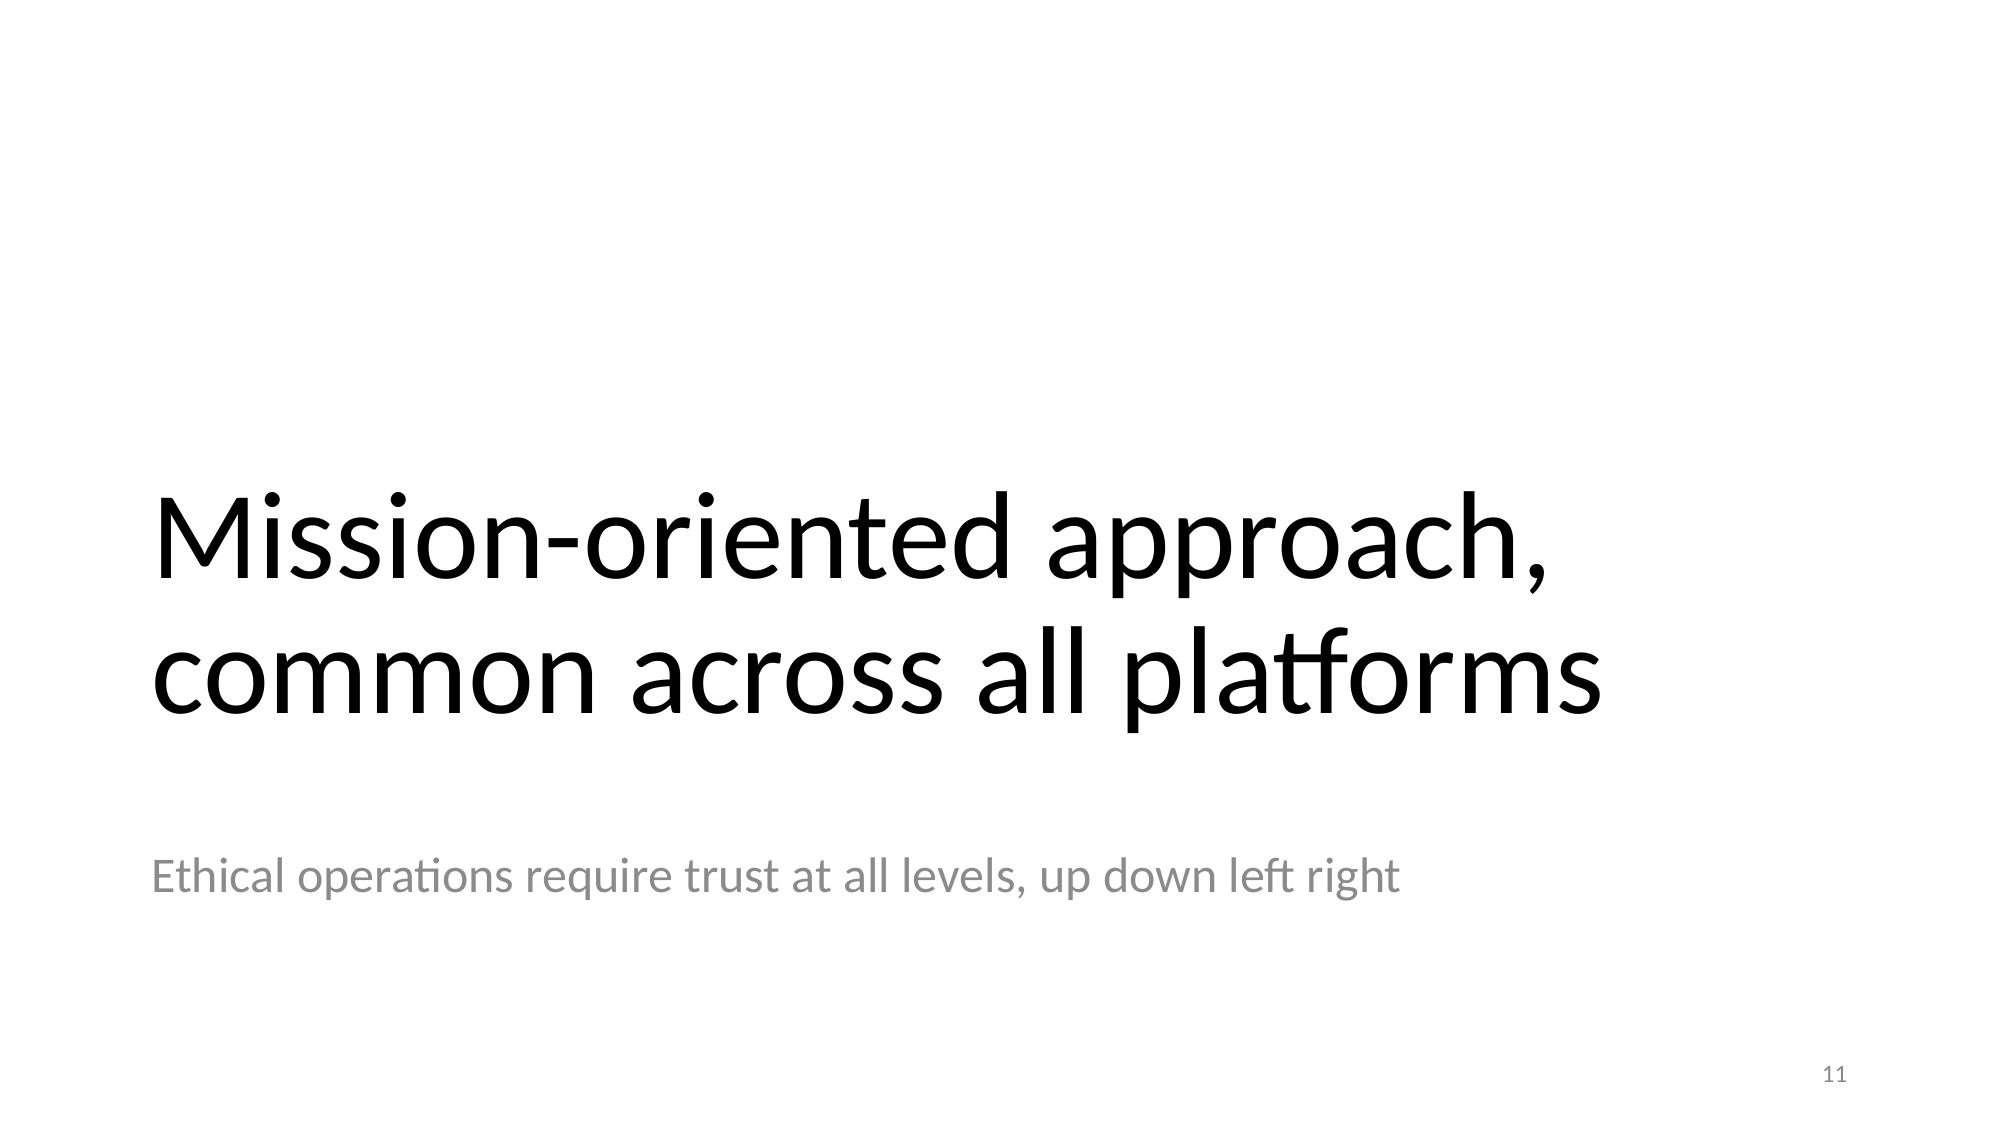

# Mission-oriented approach, common across all platforms
Ethical operations require trust at all levels, up down left right
11